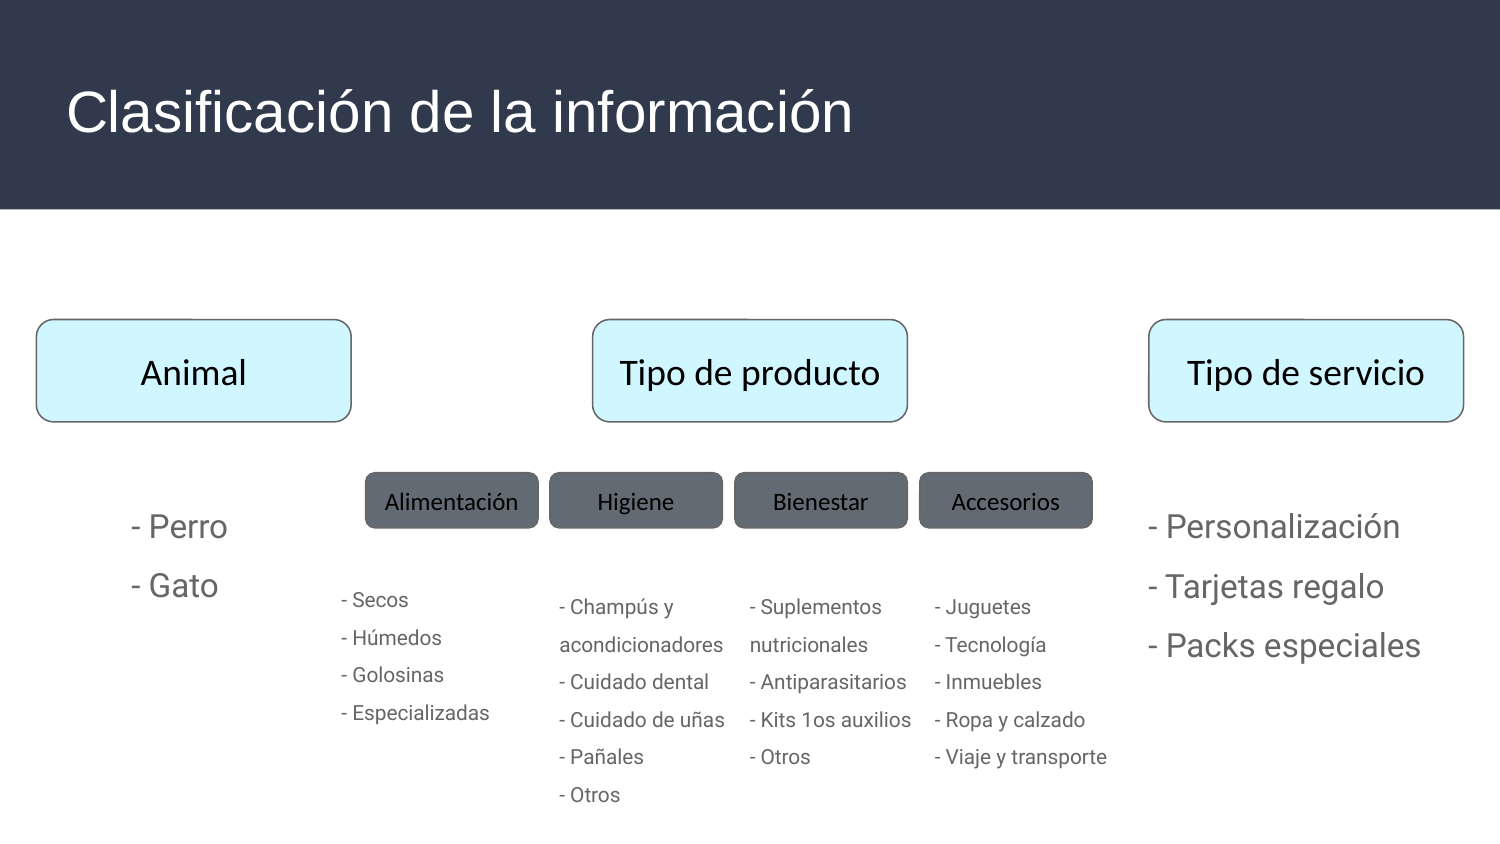

# Clasificación de la información
Animal
Tipo de producto
Tipo de servicio
- Perro
- Gato
- Personalización
- Tarjetas regalo
- Packs especiales
Alimentación
Higiene
Bienestar
Accesorios
- Secos
- Húmedos
- Golosinas
- Especializadas
- Champús y acondicionadores
- Cuidado dental
- Cuidado de uñas
- Pañales
- Otros
- Suplementos nutricionales
- Antiparasitarios
- Kits 1os auxilios
- Otros
- Juguetes
- Tecnología
- Inmuebles
- Ropa y calzado
- Viaje y transporte